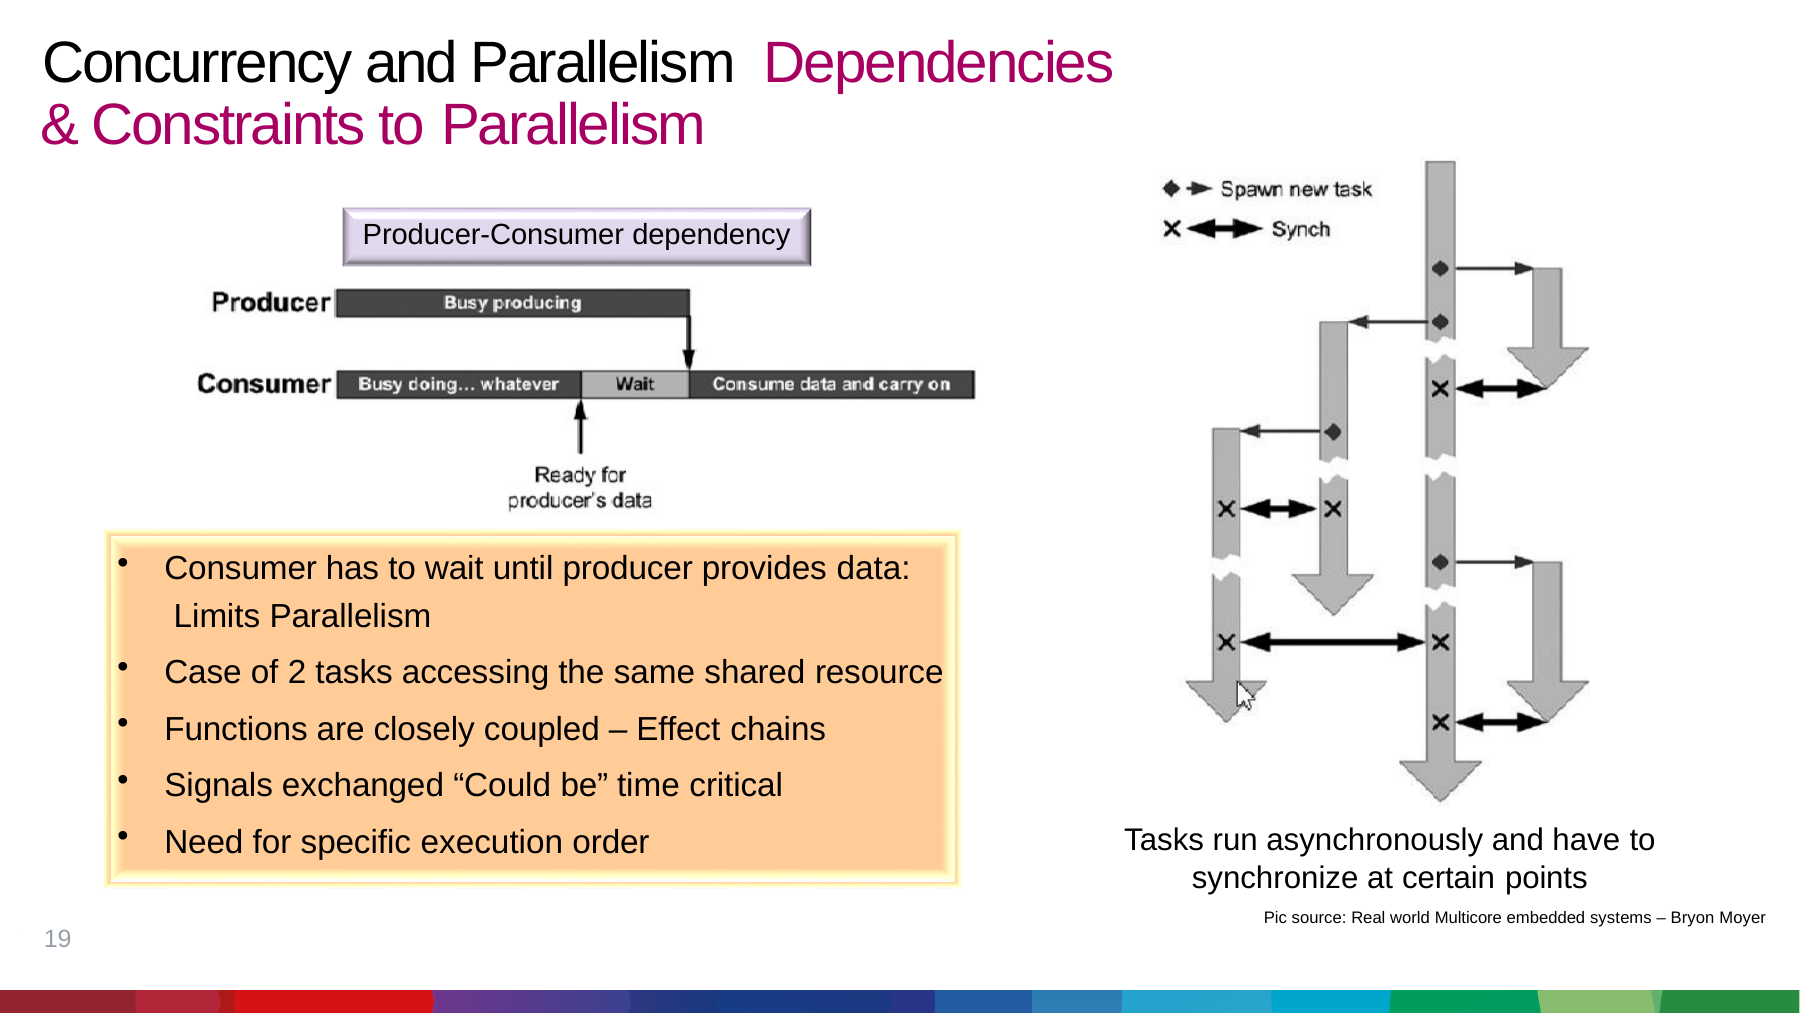

# Concurrency and Parallelism  Dependencies & Constraints to Parallelism

Producer-Consumer dependency

Consumer has to wait until producer provides data:  Limits Parallelism
Case of 2 tasks accessing the same shared resource
Functions are closely coupled – Effect chains
Signals exchanged “Could be” time critical
Need for specific execution order
Tasks run asynchronously and have to
synchronize at certain points
Pic source: Real world Multicore embedded systems – Bryon Moyer
19